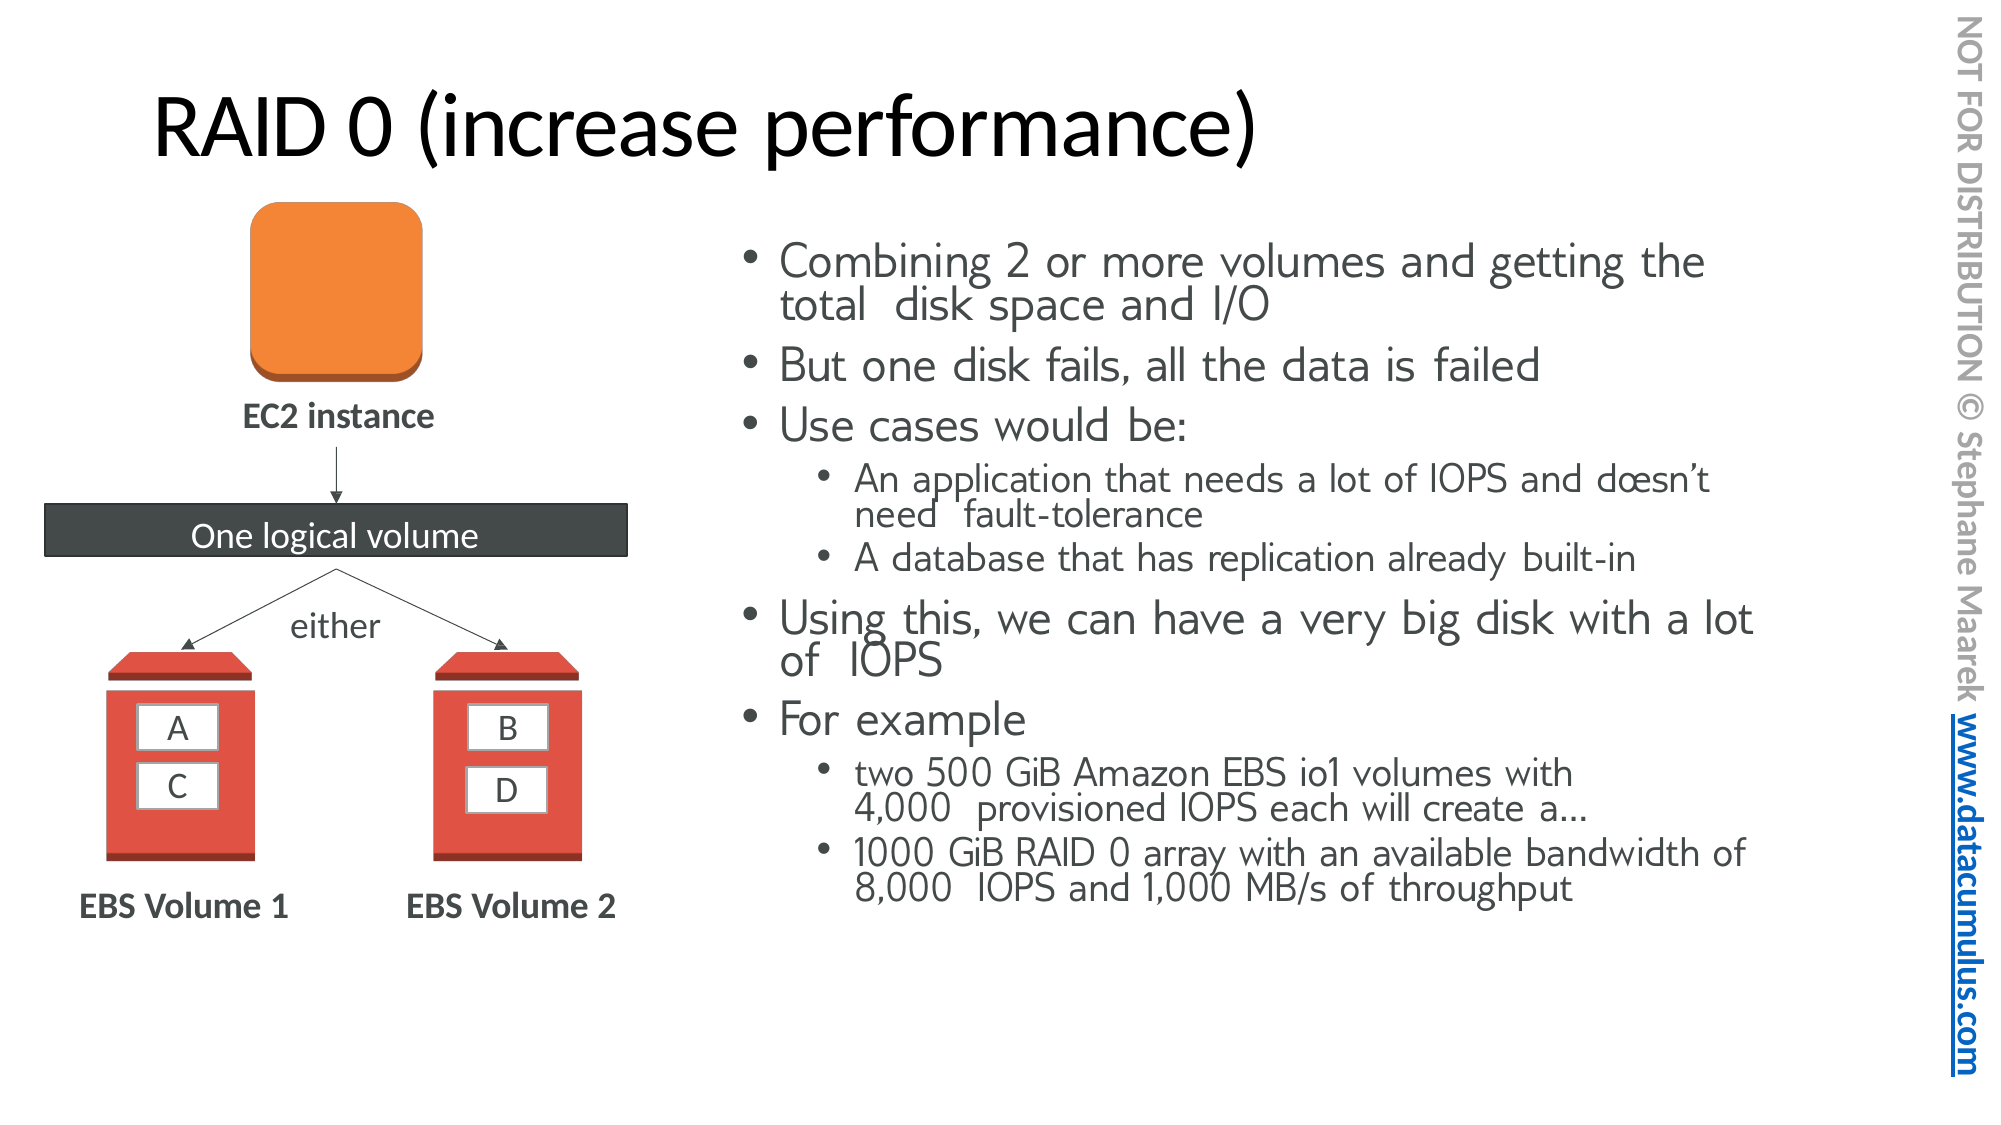

NOT FOR DISTRIBUTION © Stephane Maarek www.datacumulus.com
# RAID 0 (increase performance)

Combining 2 or more volumes and getting the total  disk space and I/O
But one disk fails, all the data is failed
EC2 instance
Use cases would be:
An application that needs a lot of IOPS and doesn’t need  fault-tolerance
A database that has replication already built-in
Using this, we can have a very big disk with a lot of  IOPS
For example
two 500 GiB Amazon EBS io1 volumes with 4,000  provisioned IOPS each will create a…
1000 GiB RAID 0 array with an available bandwidth of 8,000  IOPS and 1,000 MB/s of throughput

One logical volume

either

A
B

C
D

EBS Volume 1
EBS Volume 2
© Stephane Maarek